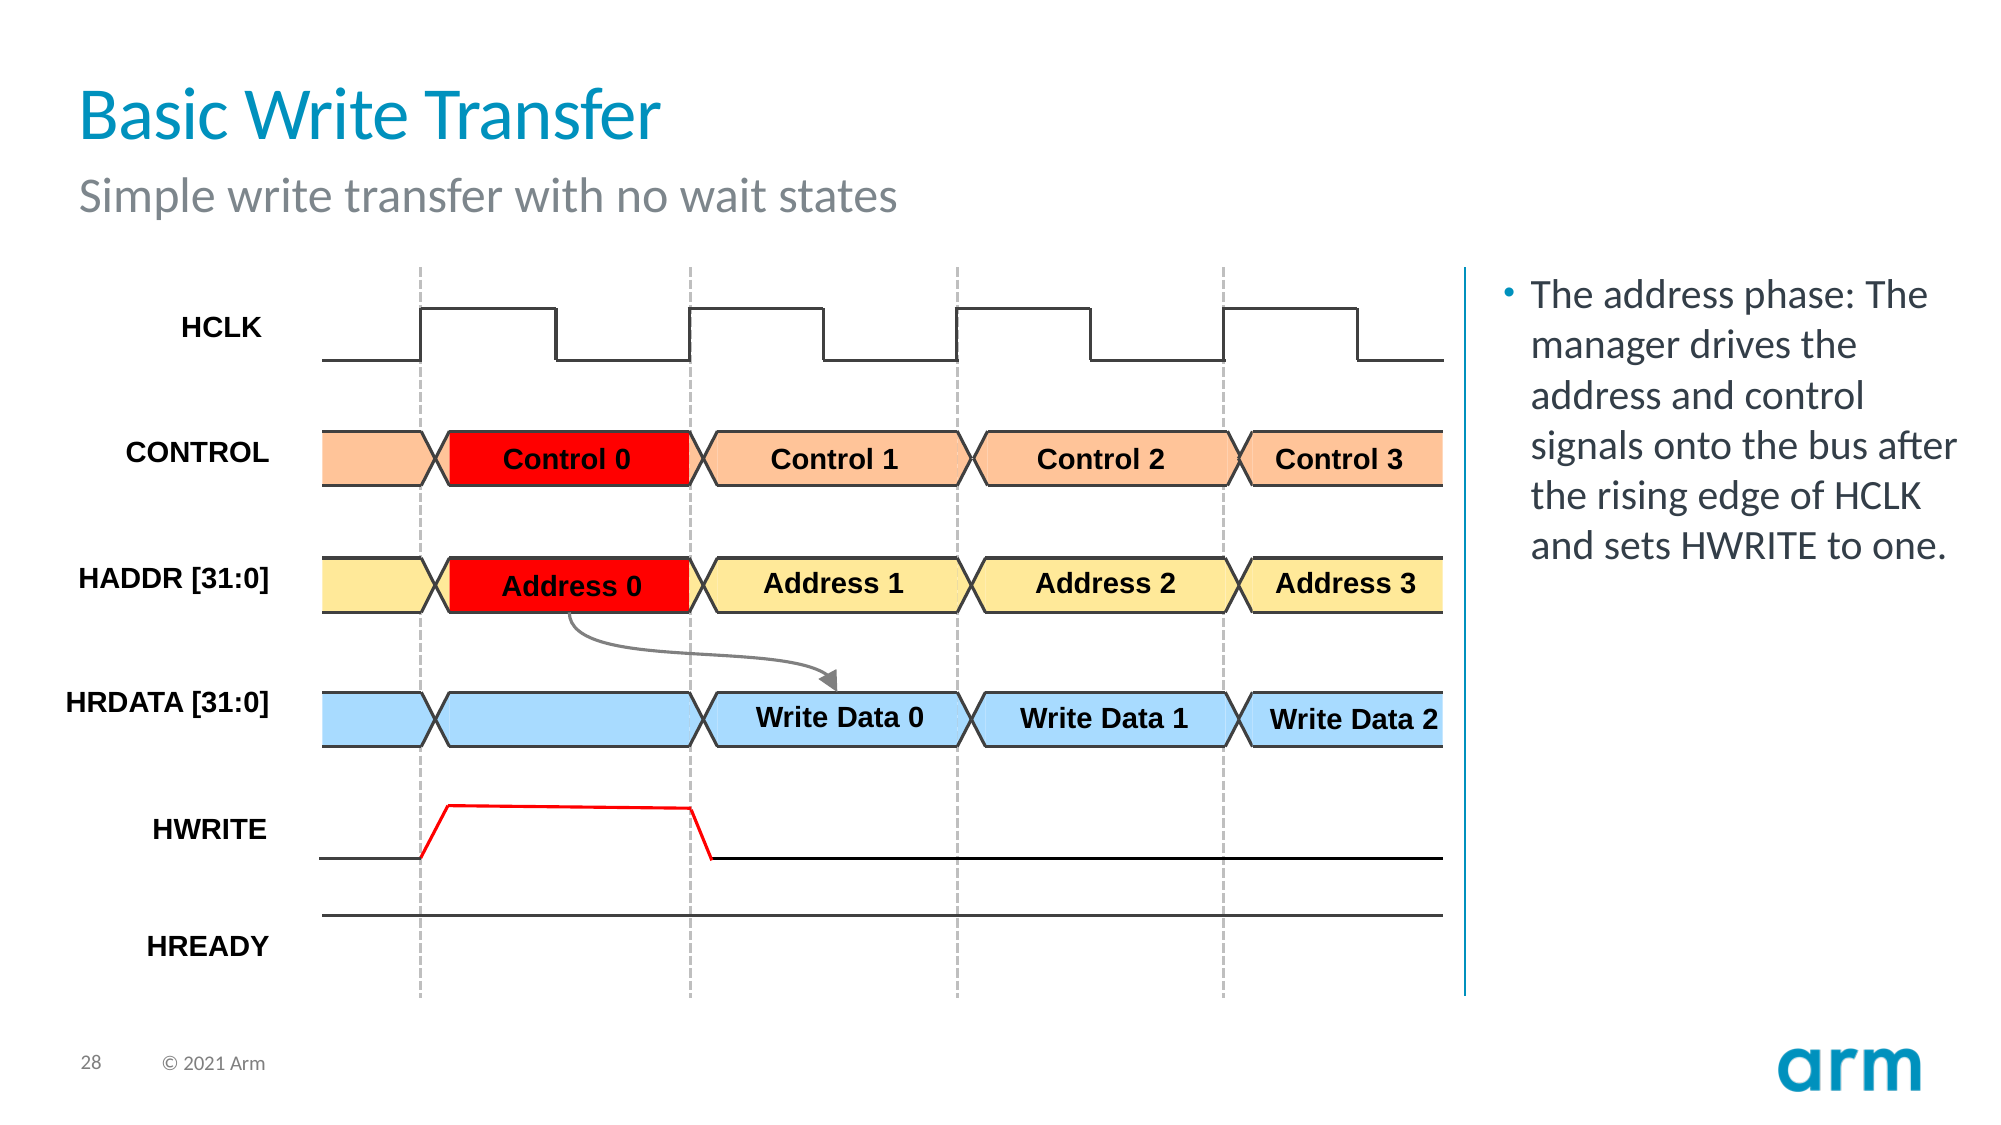

# Basic Write Transfer
Simple write transfer with no wait states
The address phase: The manager drives the address and control signals onto the bus after the rising edge of HCLK and sets HWRITE to one.
HCLK
CONTROL

Control 2
Control 0
Control 1
Control 3

HADDR [31:0]
Address 3
Address 1
Address 2

Address 0

HRDATA [31:0]
Write Data 0

Write Data 1
Write Data 2

HWRITE
HREADY